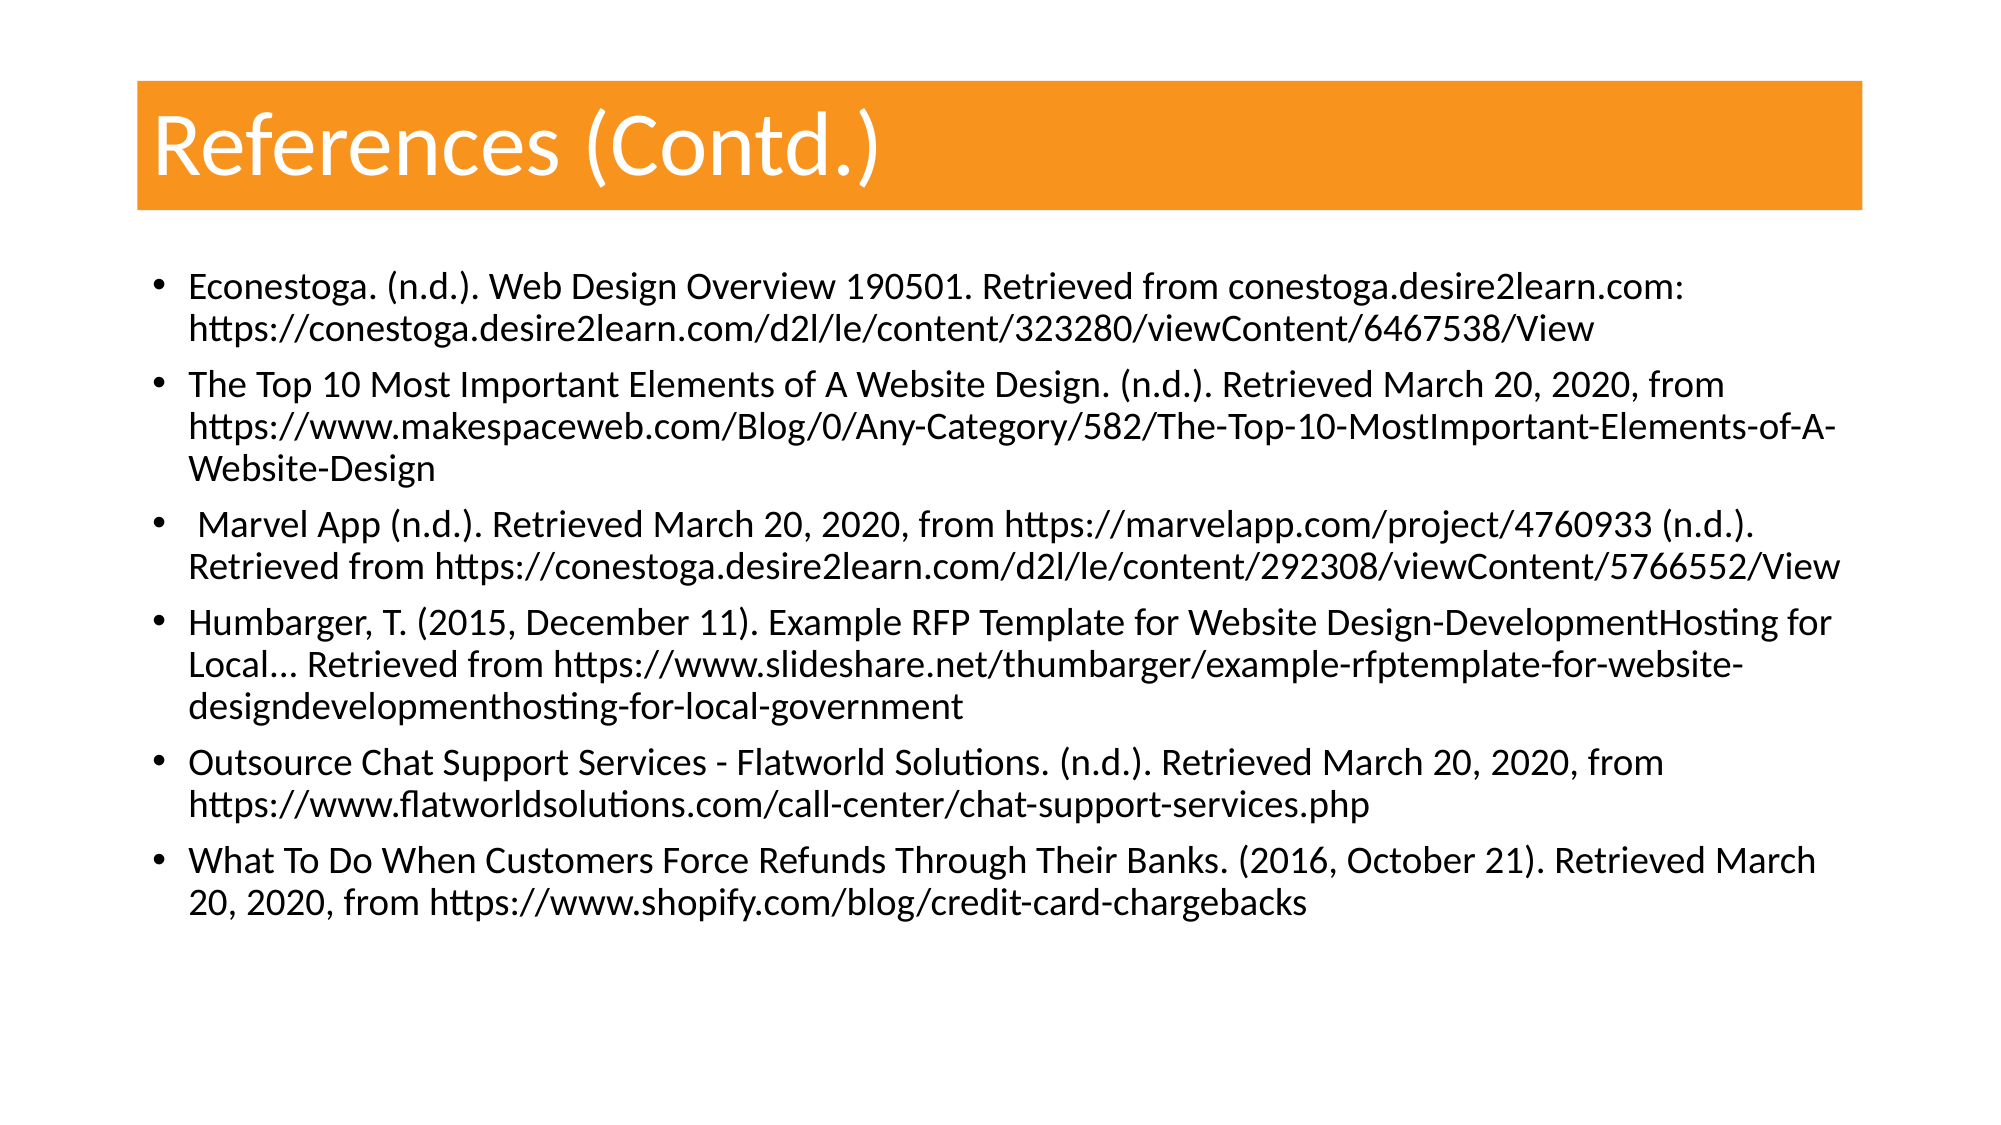

References (Contd.)
Econestoga. (n.d.). Web Design Overview 190501. Retrieved from conestoga.desire2learn.com: https://conestoga.desire2learn.com/d2l/le/content/323280/viewContent/6467538/View
The Top 10 Most Important Elements of A Website Design. (n.d.). Retrieved March 20, 2020, from https://www.makespaceweb.com/Blog/0/Any-Category/582/The-Top-10-MostImportant-Elements-of-A-Website-Design
 Marvel App (n.d.). Retrieved March 20, 2020, from https://marvelapp.com/project/4760933 (n.d.). Retrieved from https://conestoga.desire2learn.com/d2l/le/content/292308/viewContent/5766552/View
Humbarger, T. (2015, December 11). Example RFP Template for Website Design-DevelopmentHosting for Local... Retrieved from https://www.slideshare.net/thumbarger/example-rfptemplate-for-website-designdevelopmenthosting-for-local-government
Outsource Chat Support Services - Flatworld Solutions. (n.d.). Retrieved March 20, 2020, from https://www.flatworldsolutions.com/call-center/chat-support-services.php
What To Do When Customers Force Refunds Through Their Banks. (2016, October 21). Retrieved March 20, 2020, from https://www.shopify.com/blog/credit-card-chargebacks